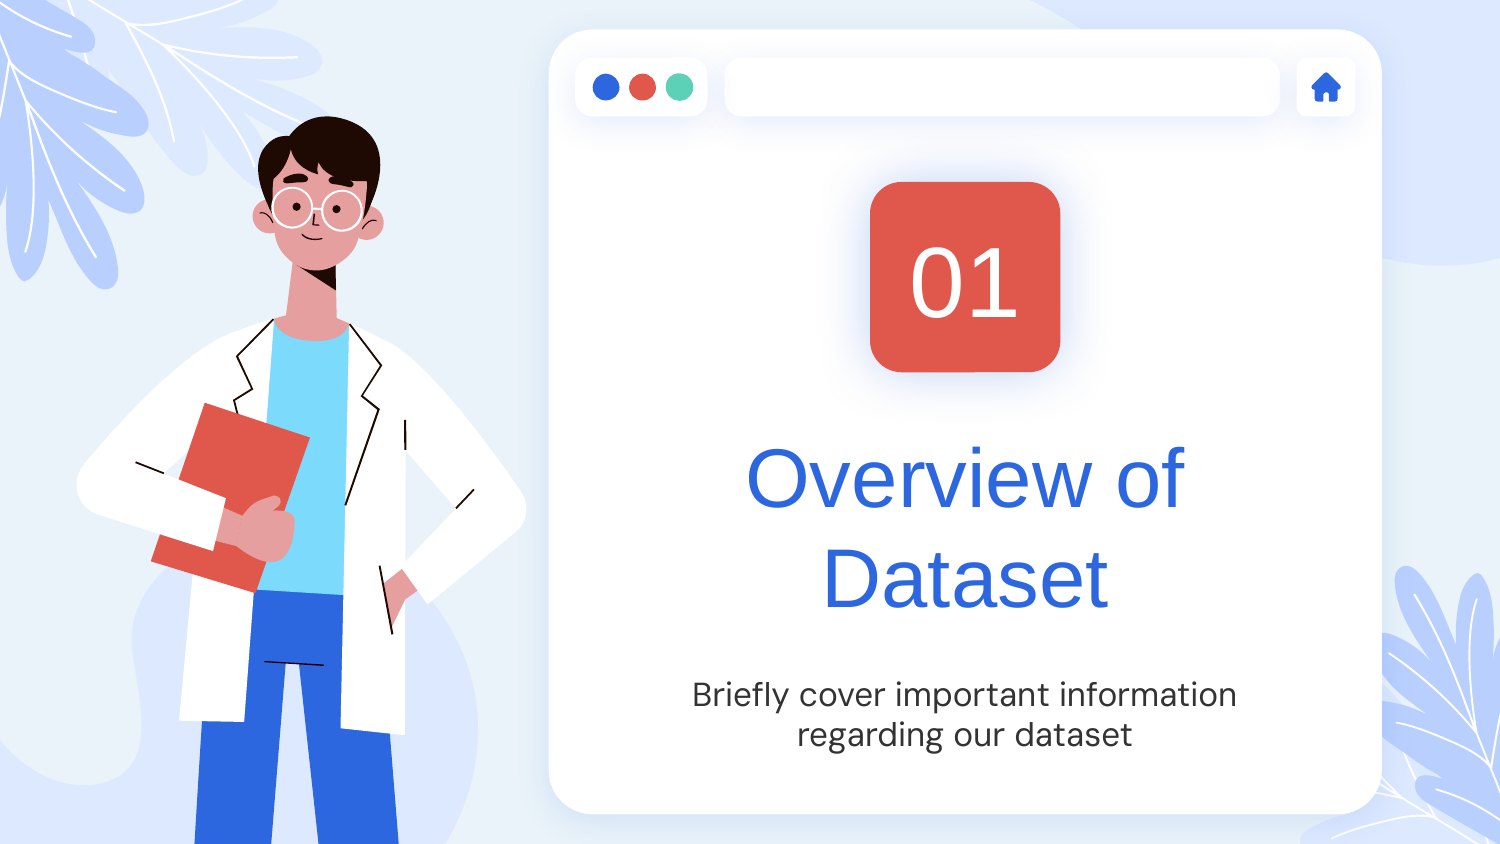

01
# Overview of Dataset
Briefly cover important information regarding our dataset